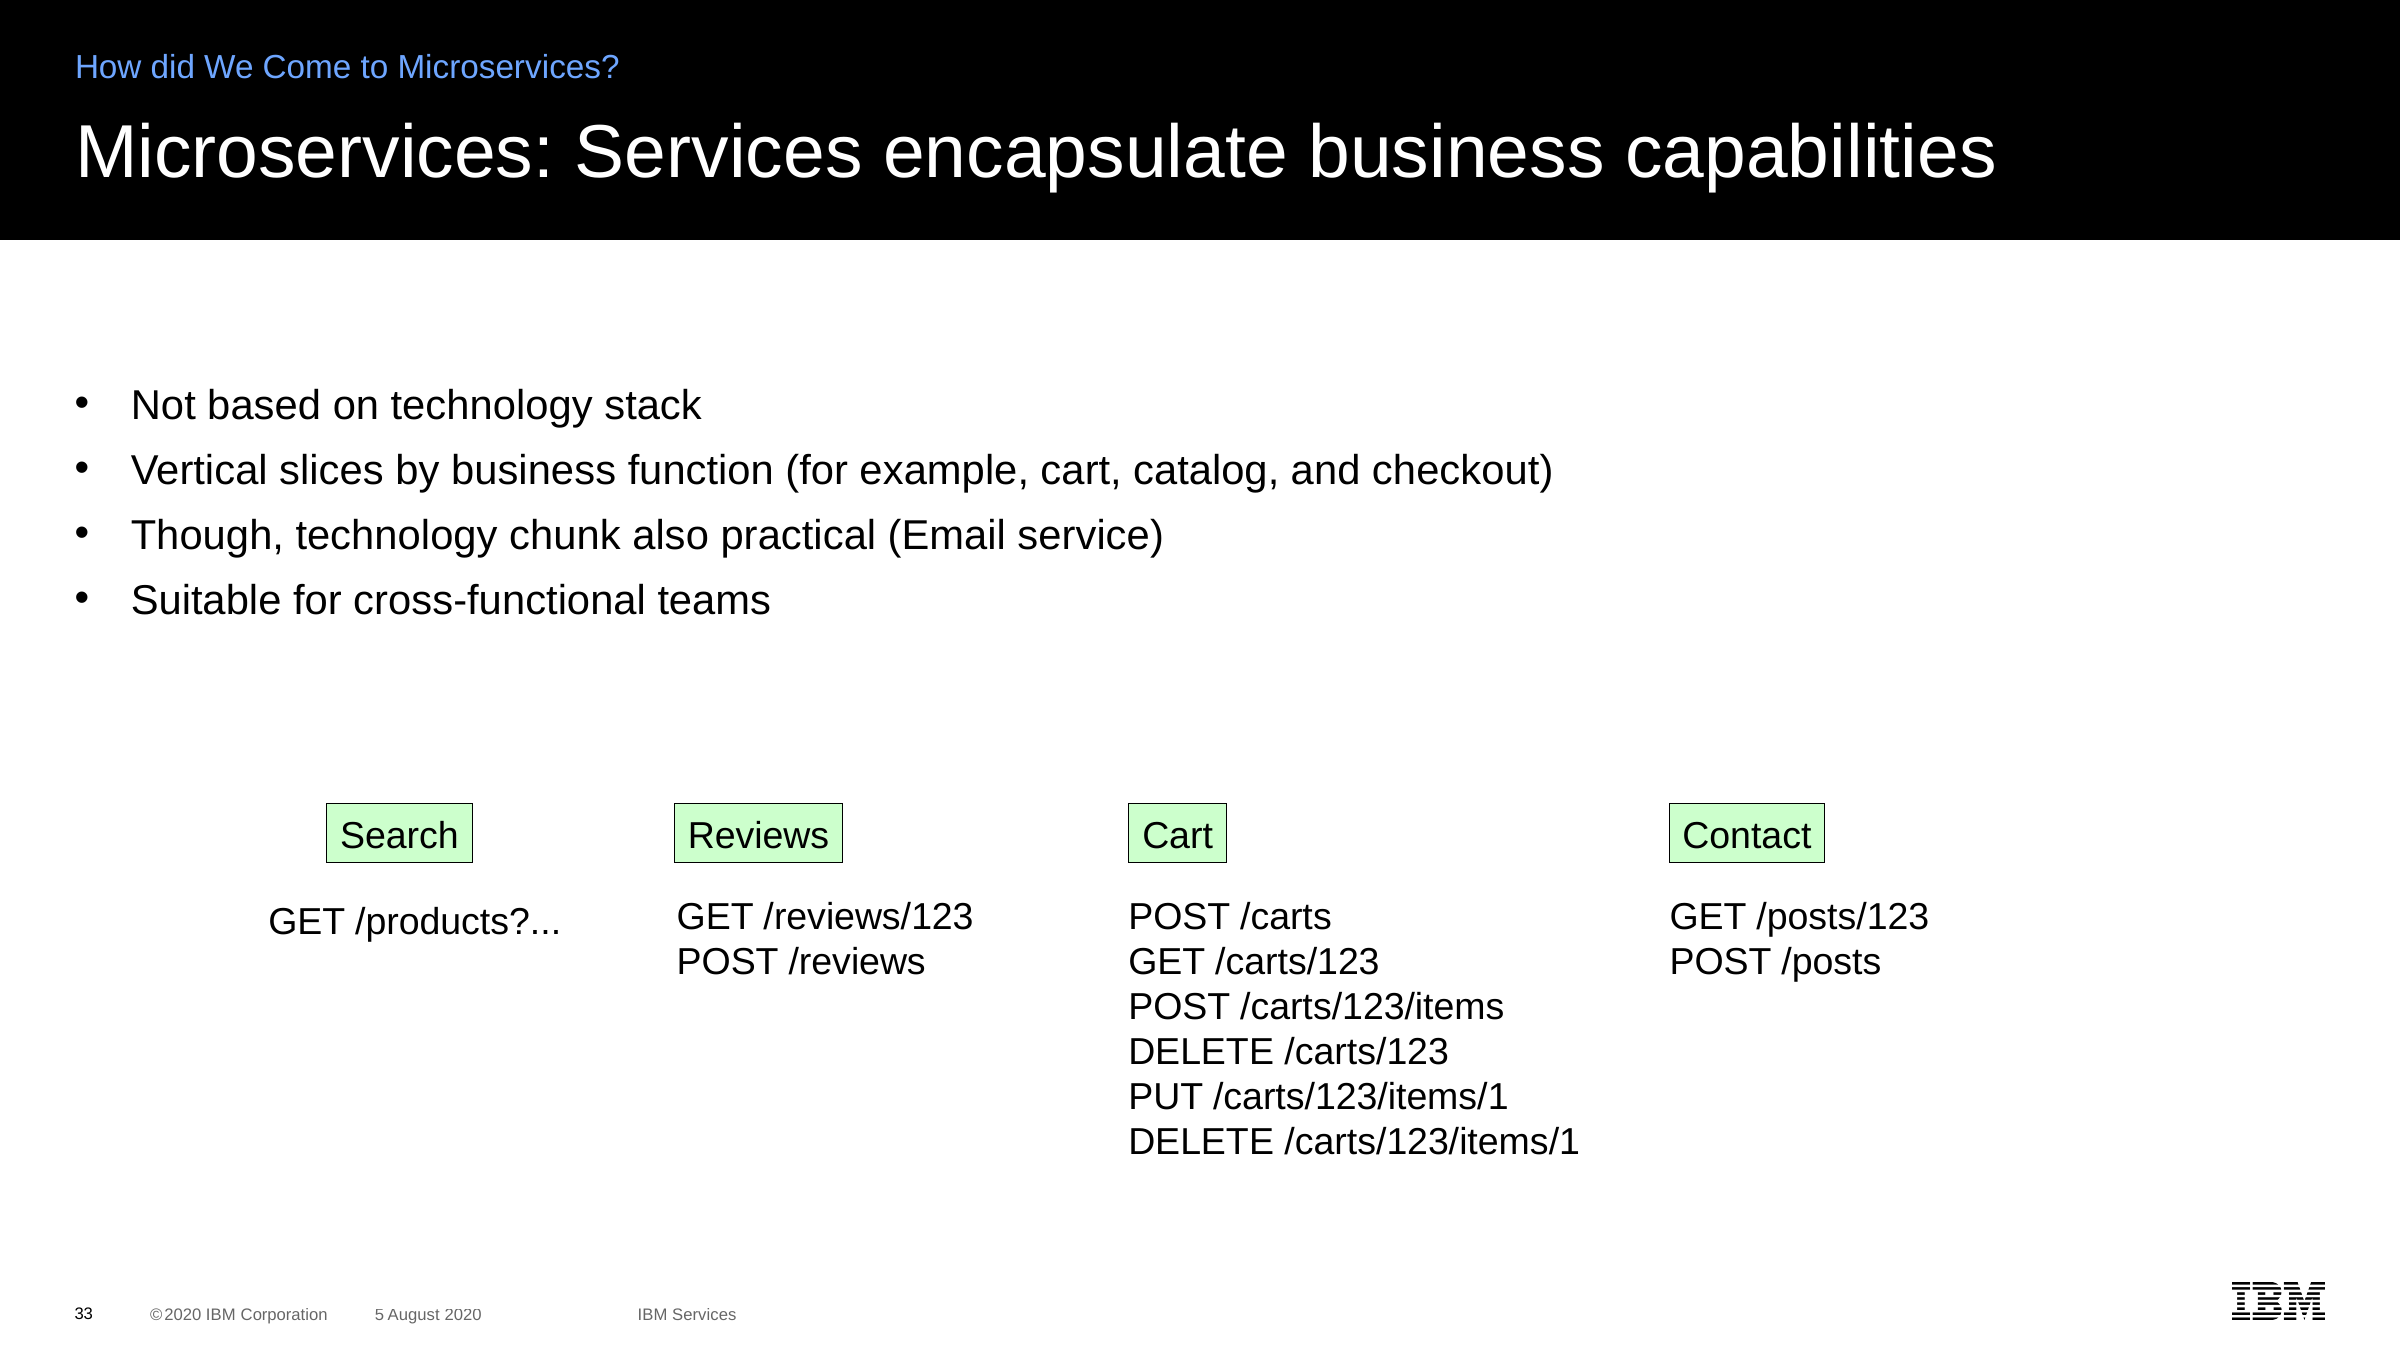

How did We Come to Microservices?
# Microservices: Services encapsulate business capabilities
Not based on technology stack
Vertical slices by business function (for example, cart, catalog, and checkout)
Though, technology chunk also practical (Email service)
Suitable for cross-functional teams
Search
Reviews
Cart
Contact
GET /reviews/123
POST /reviews
POST /carts
GET /carts/123
POST /carts/123/items
DELETE /carts/123
PUT /carts/123/items/1
DELETE /carts/123/items/1
GET /posts/123
POST /posts
GET /products?...